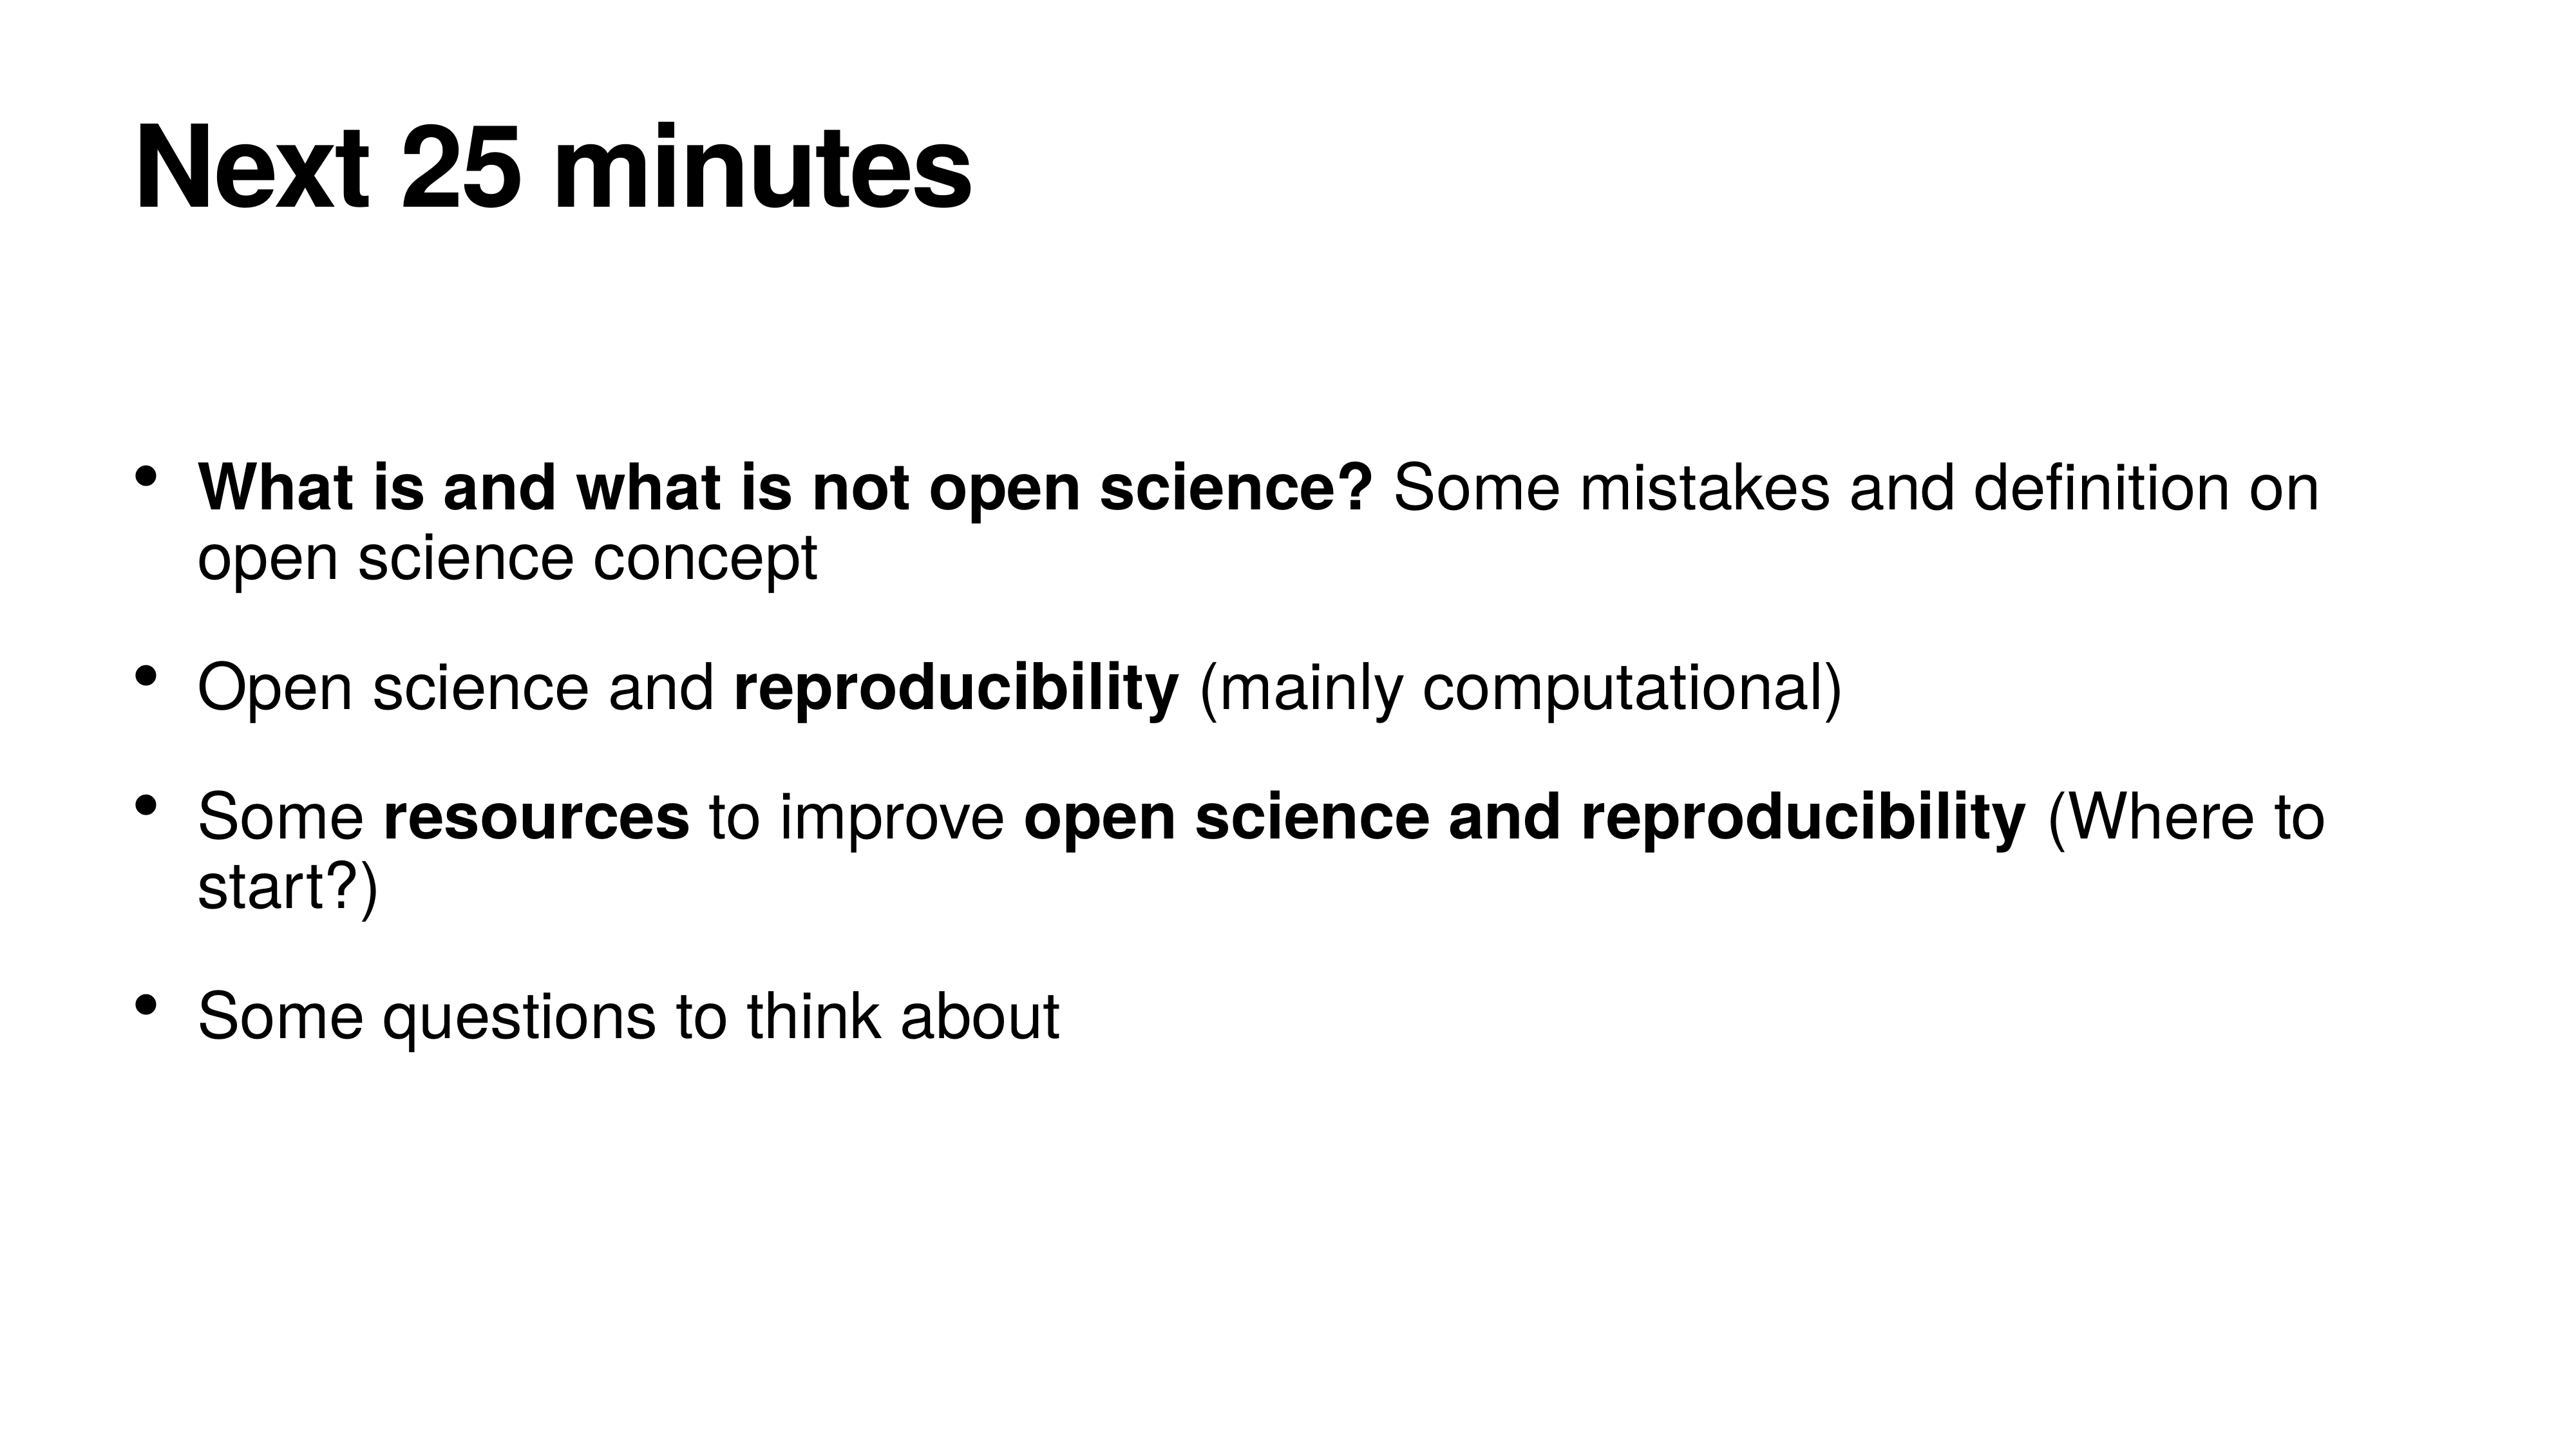

# Next 25 minutes

What is and what is not open science? Some mistakes and definition on open science concept
Open science and reproducibility (mainly computational)
Some resources to improve open science and reproducibility (Where to start?)
Some questions to think about